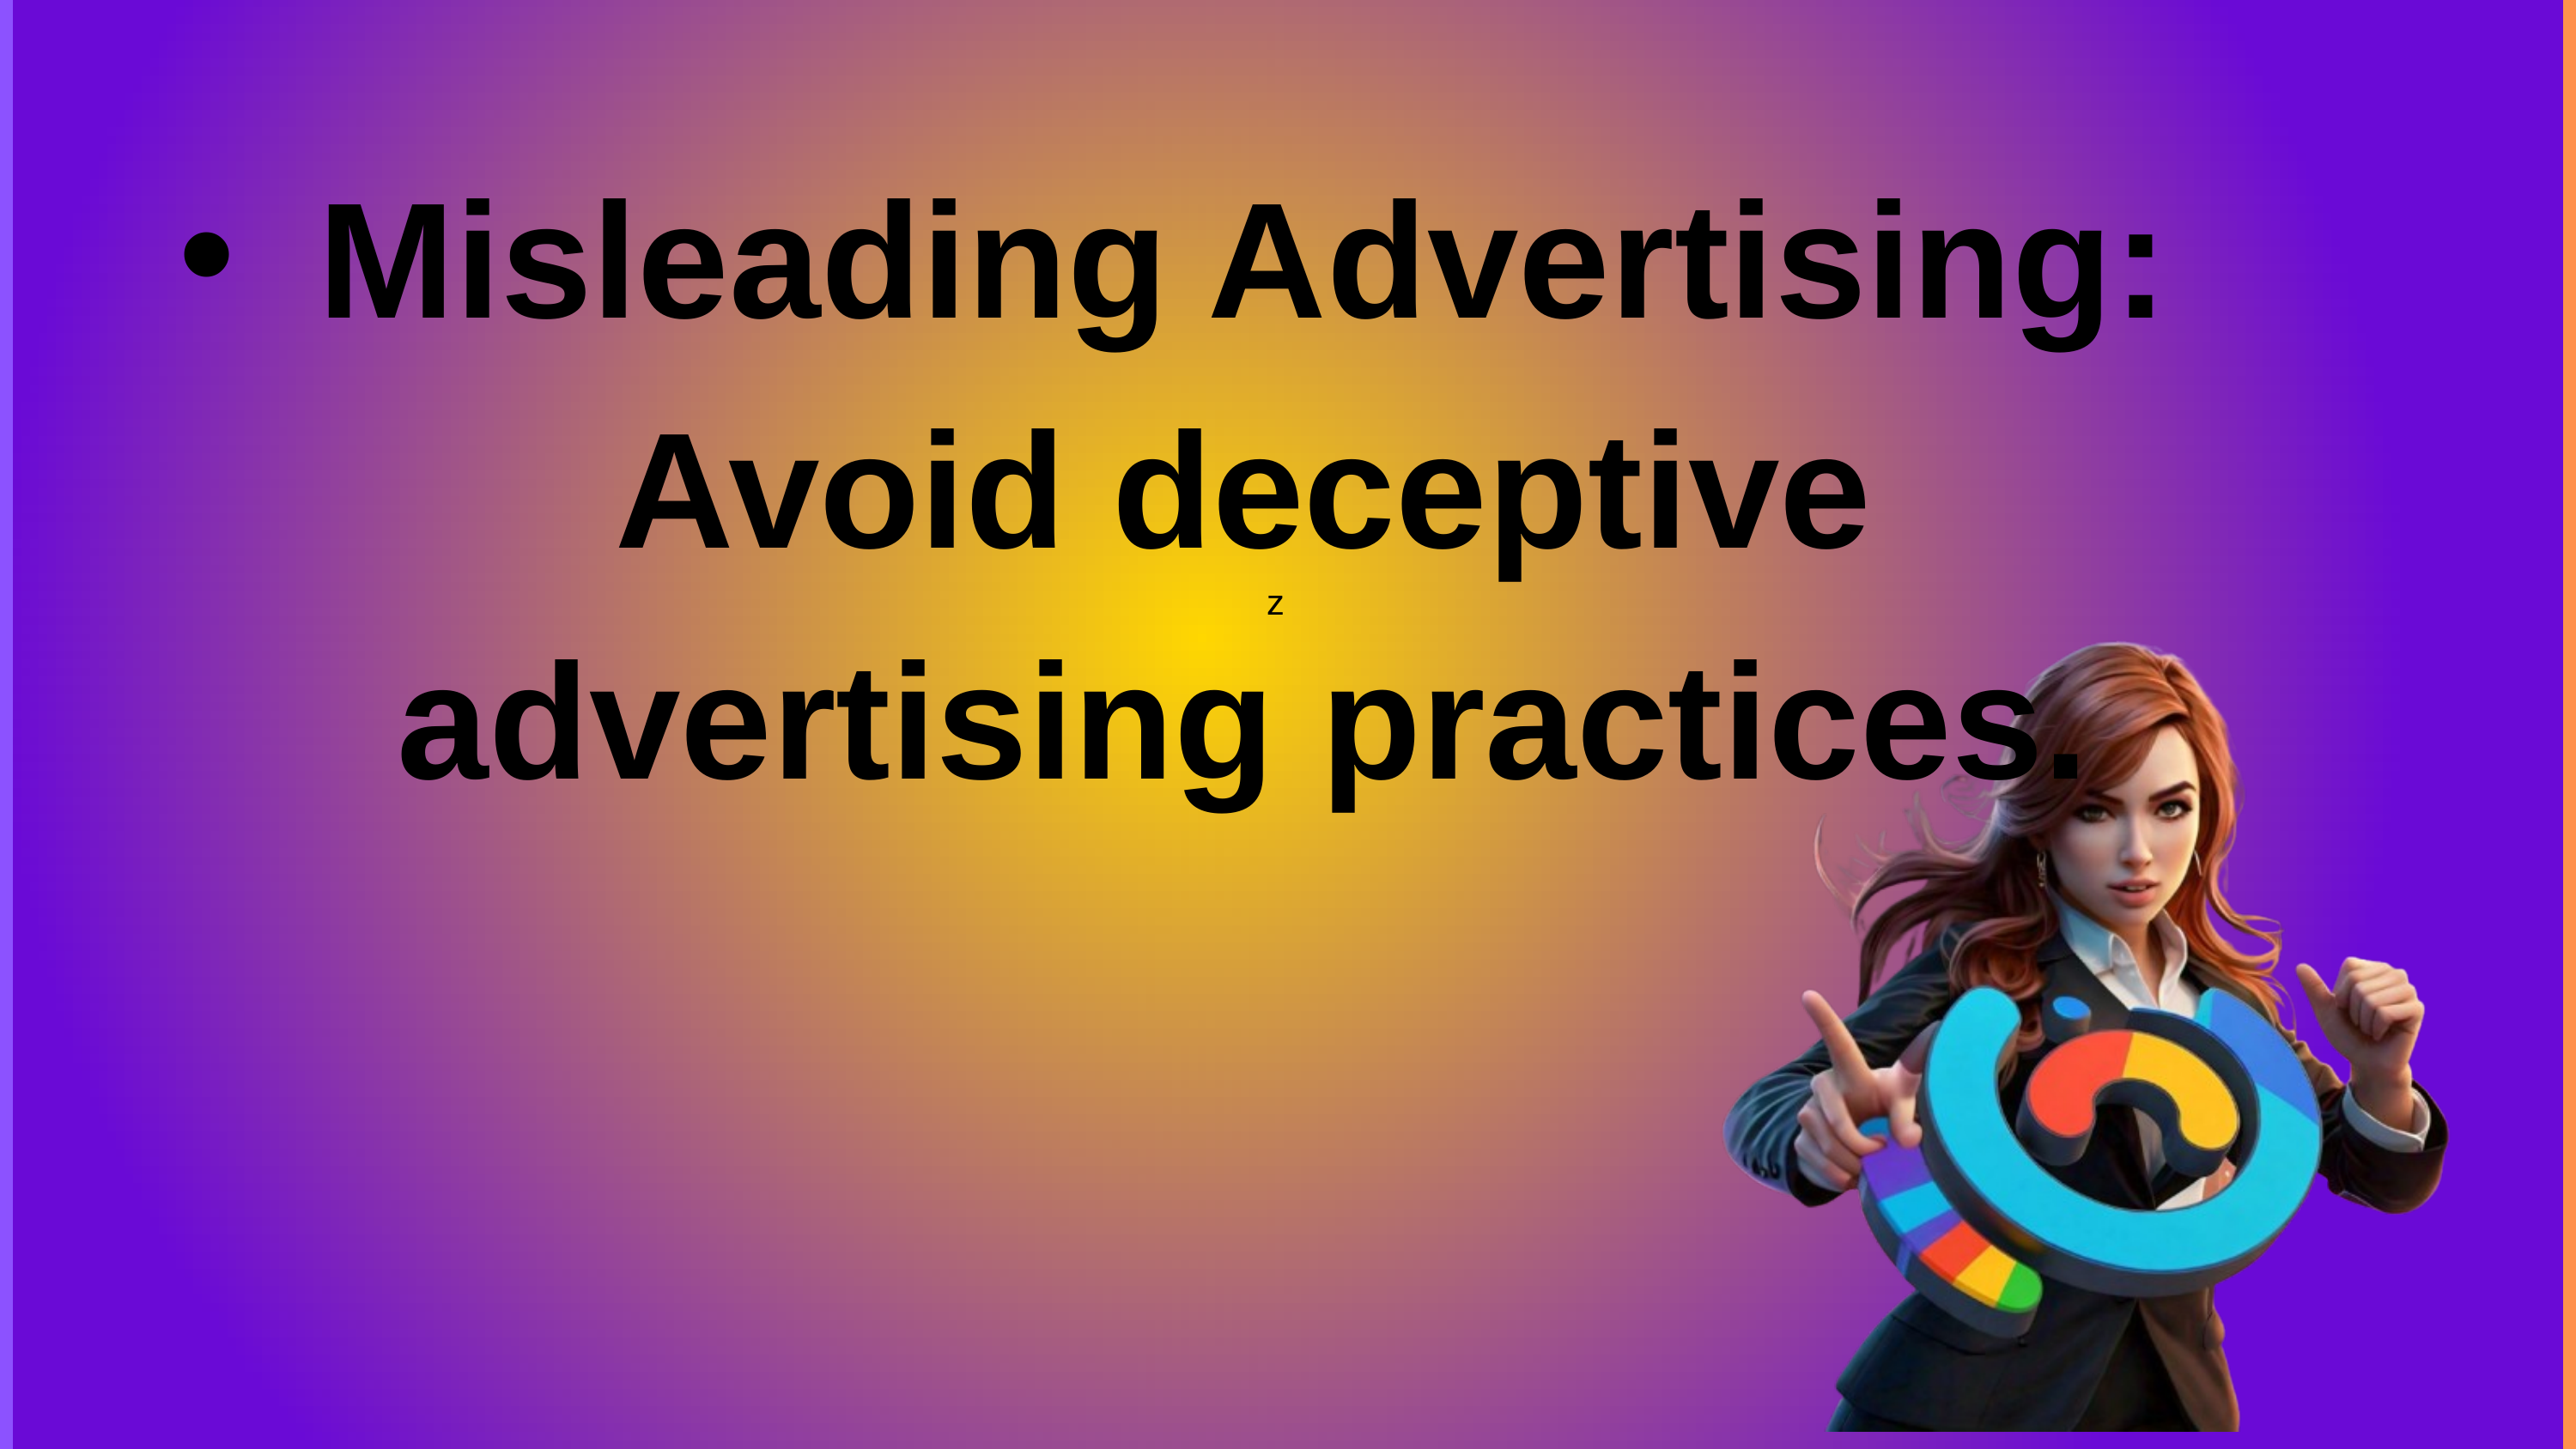

Misleading Advertising: Avoid deceptive advertising practices.

z

77